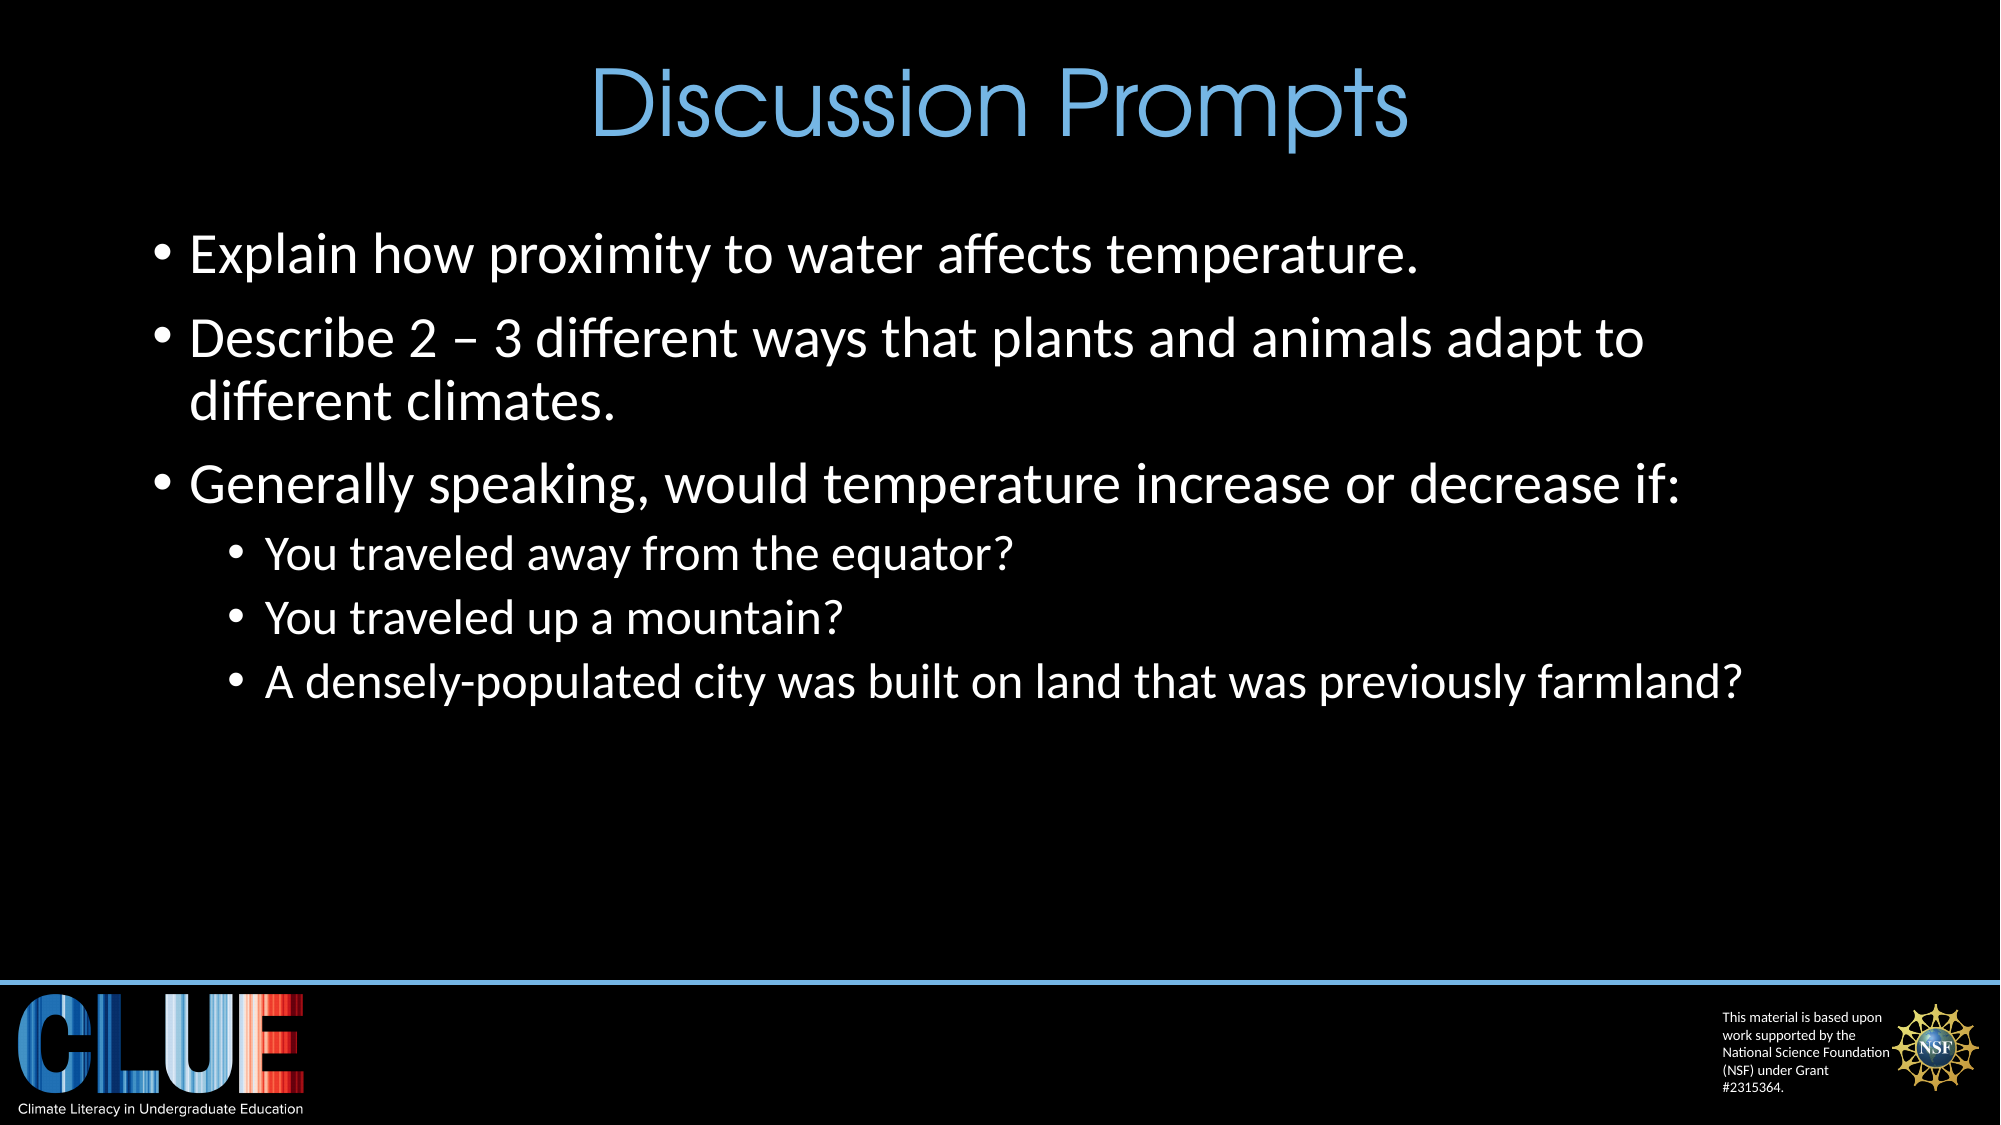

# Discussion Prompts
Explain how proximity to water affects temperature.
Describe 2 – 3 different ways that plants and animals adapt to different climates.
Generally speaking, would temperature increase or decrease if:
You traveled away from the equator?
You traveled up a mountain?
A densely-populated city was built on land that was previously farmland?